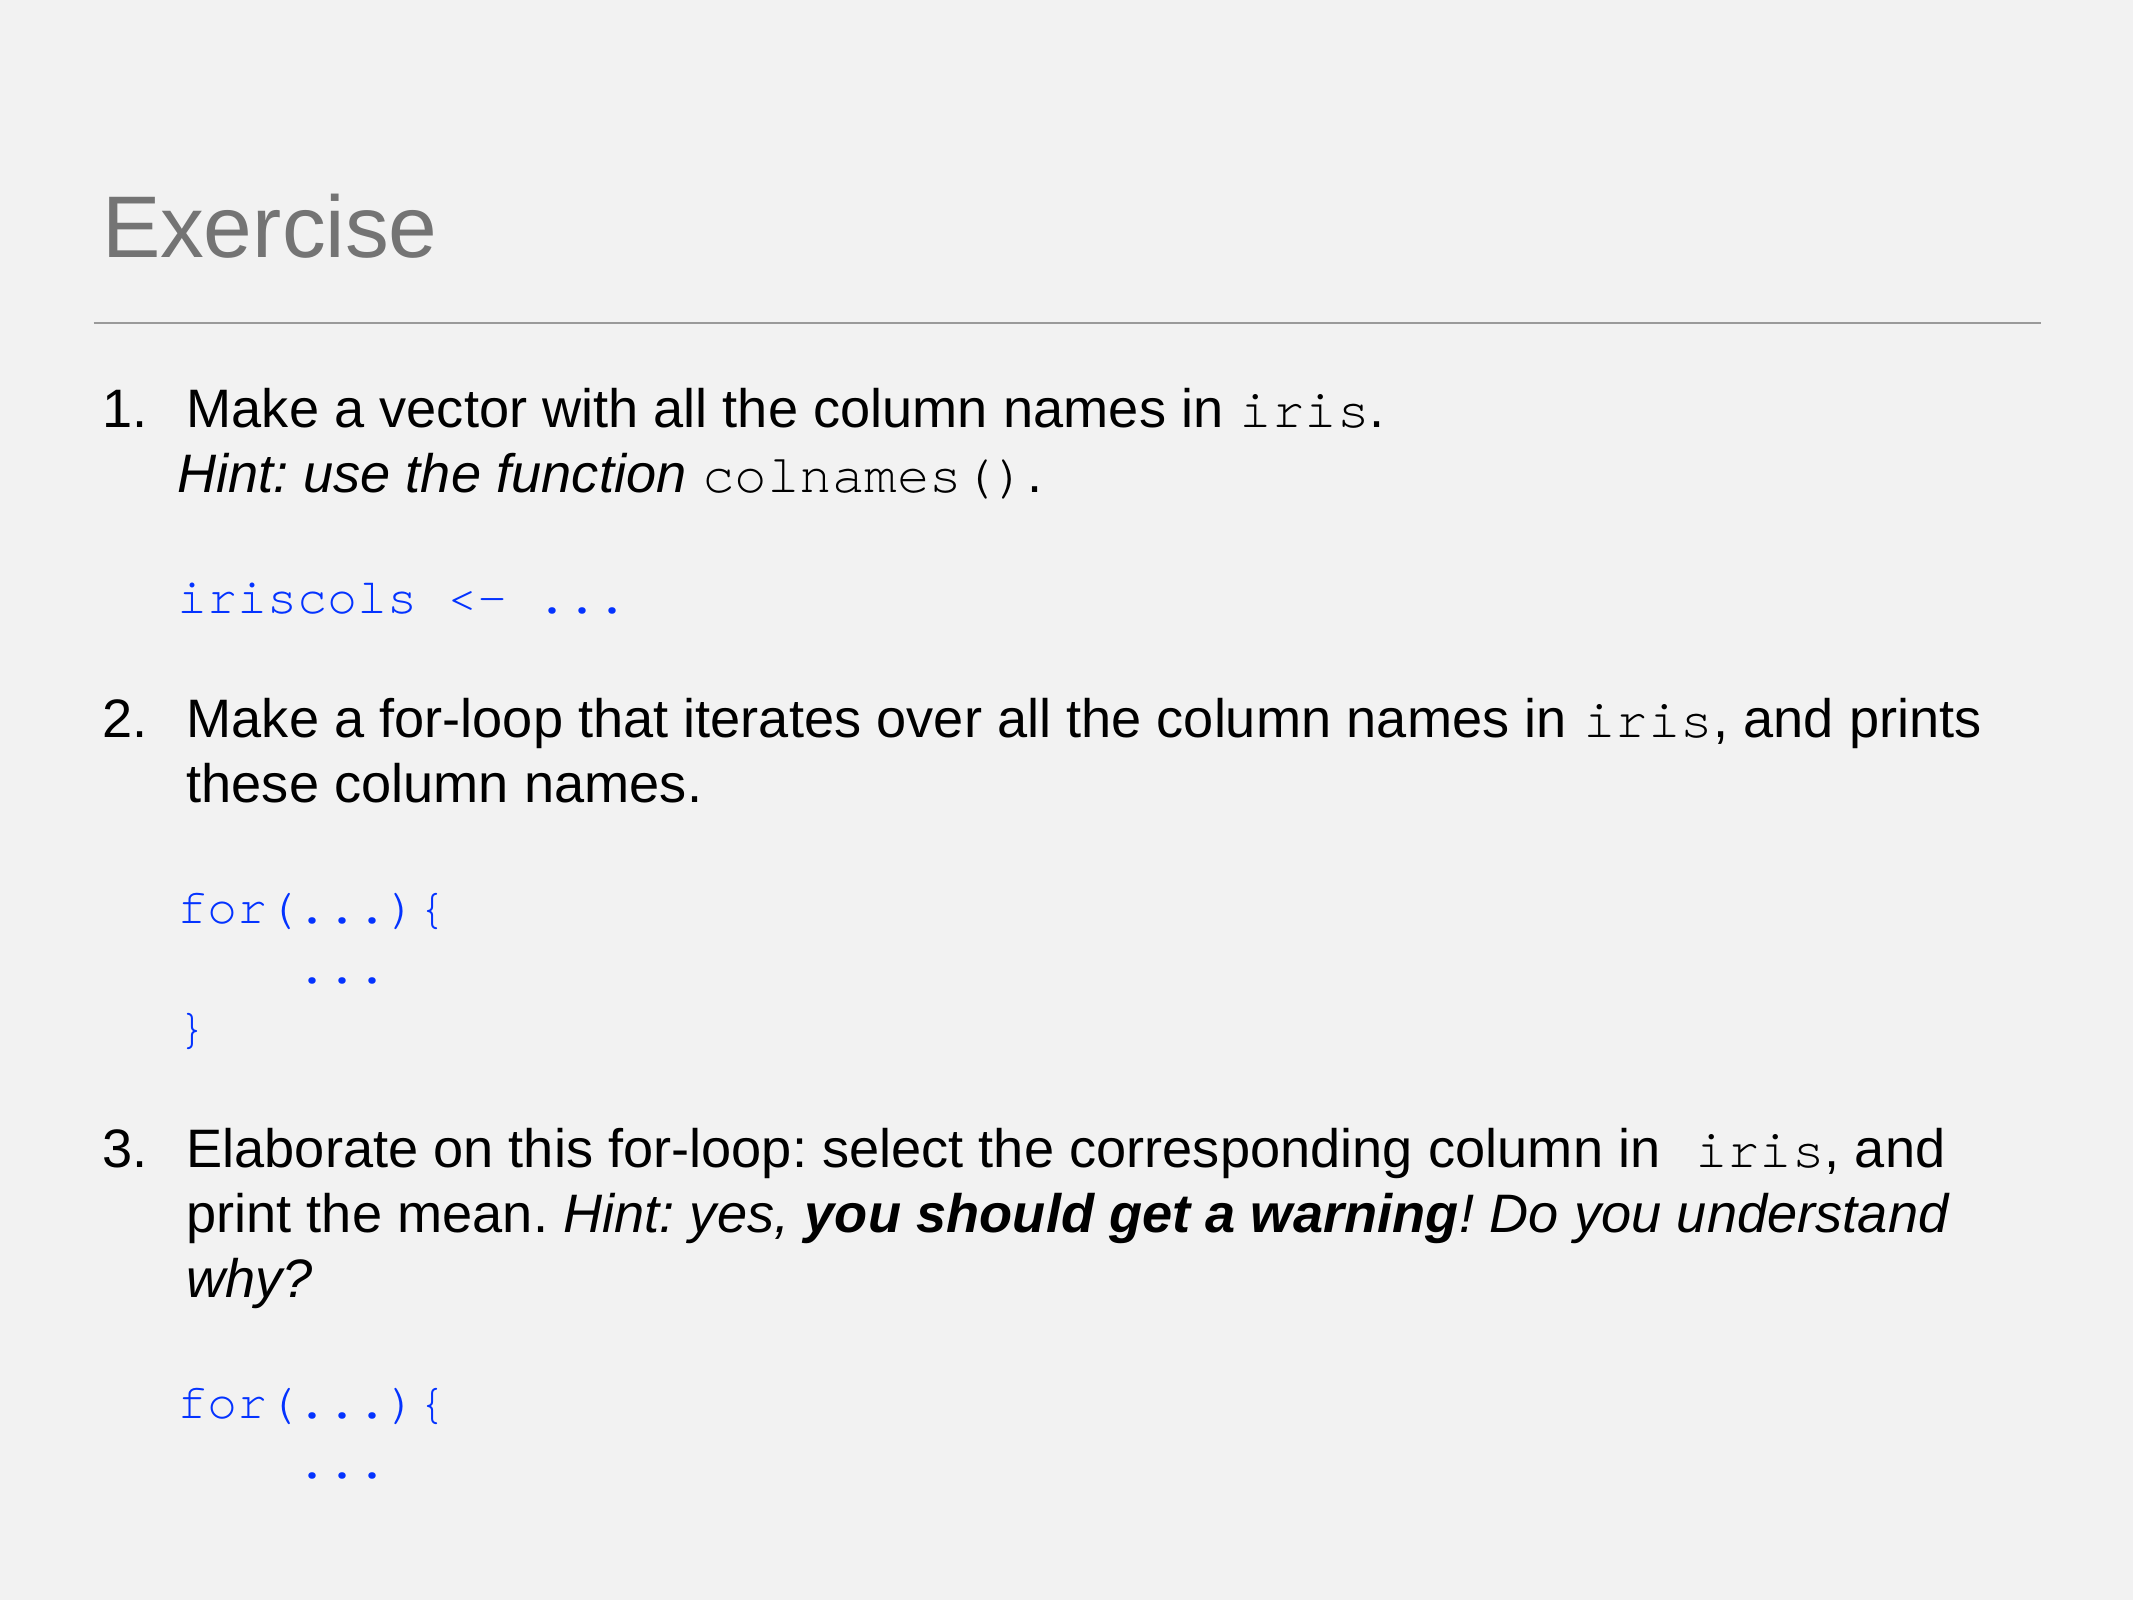

# Exercise
Make a vector with all the column names in iris.
Hint: use the function colnames().

iriscols <- ...

Make a for-loop that iterates over all the column names in iris, and prints these column names.

for(...){
    ...
}

Elaborate on this for-loop: select the corresponding column in iris, and print the mean. Hint: yes, you should get a warning! Do you understand why?

for(...){
    ...

}